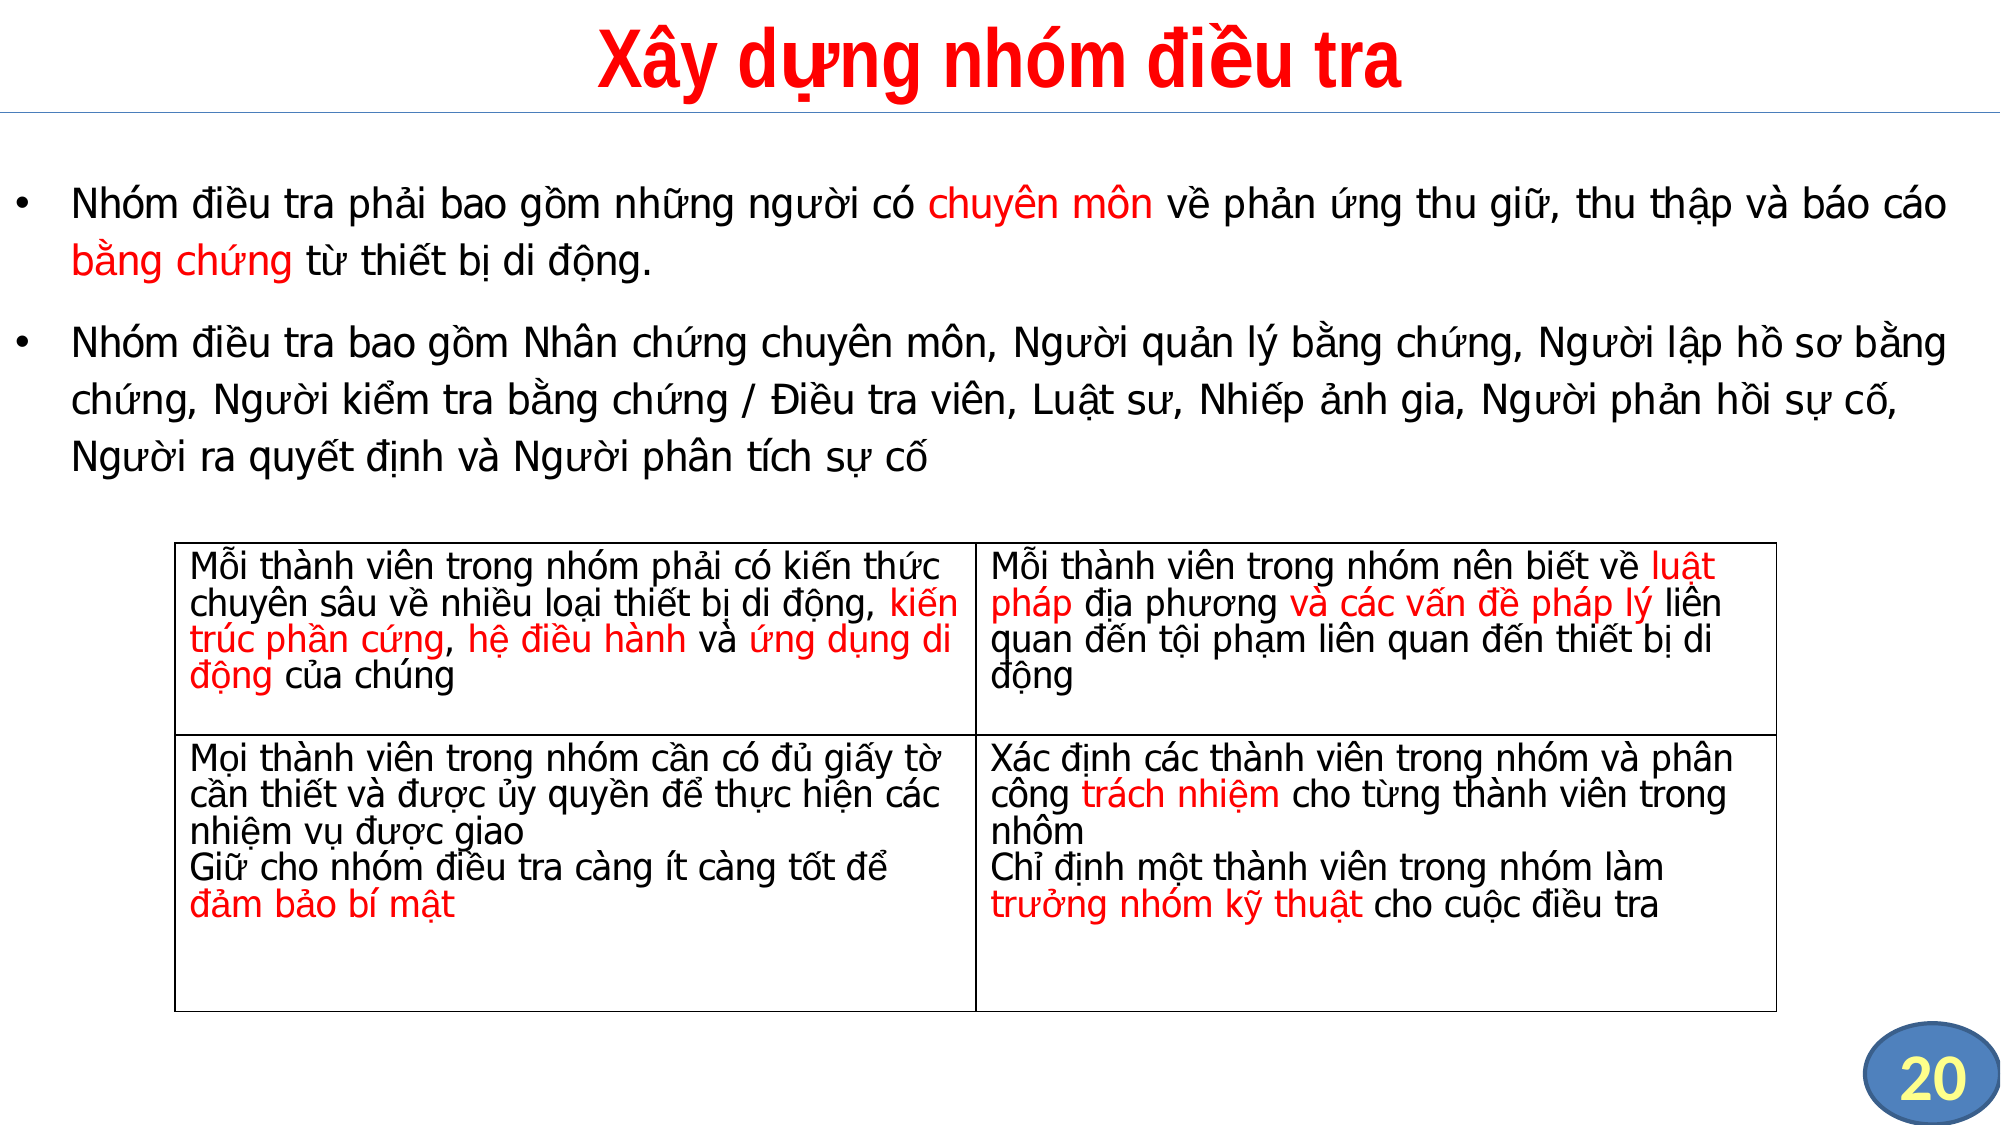

# Xây dựng nhóm điều tra
Nhóm điều tra phải bao gồm những người có chuyên môn về phản ứng thu giữ, thu thập và báo cáo bằng chứng từ thiết bị di động.
Nhóm điều tra bao gồm Nhân chứng chuyên môn, Người quản lý bằng chứng, Người lập hồ sơ bằng chứng, Người kiểm tra bằng chứng / Điều tra viên, Luật sư, Nhiếp ảnh gia, Người phản hồi sự cố, Người ra quyết định và Người phân tích sự cố
| Mỗi thành viên trong nhóm phải có kiến thức chuyên sâu về nhiều loại thiết bị di động, kiến trúc phần cứng, hệ điều hành và ứng dụng di động của chúng | Mỗi thành viên trong nhóm nên biết về luật pháp địa phương và các vấn đề pháp lý liên quan đến tội phạm liên quan đến thiết bị di động |
| --- | --- |
| Mọi thành viên trong nhóm cần có đủ giấy tờ cần thiết và được ủy quyền để thực hiện các nhiệm vụ được giao Giữ cho nhóm điều tra càng ít càng tốt để đảm bảo bí mật | Xác định các thành viên trong nhóm và phân công trách nhiệm cho từng thành viên trong nhôm Chỉ định một thành viên trong nhóm làm trưởng nhóm kỹ thuật cho cuộc điều tra |
20